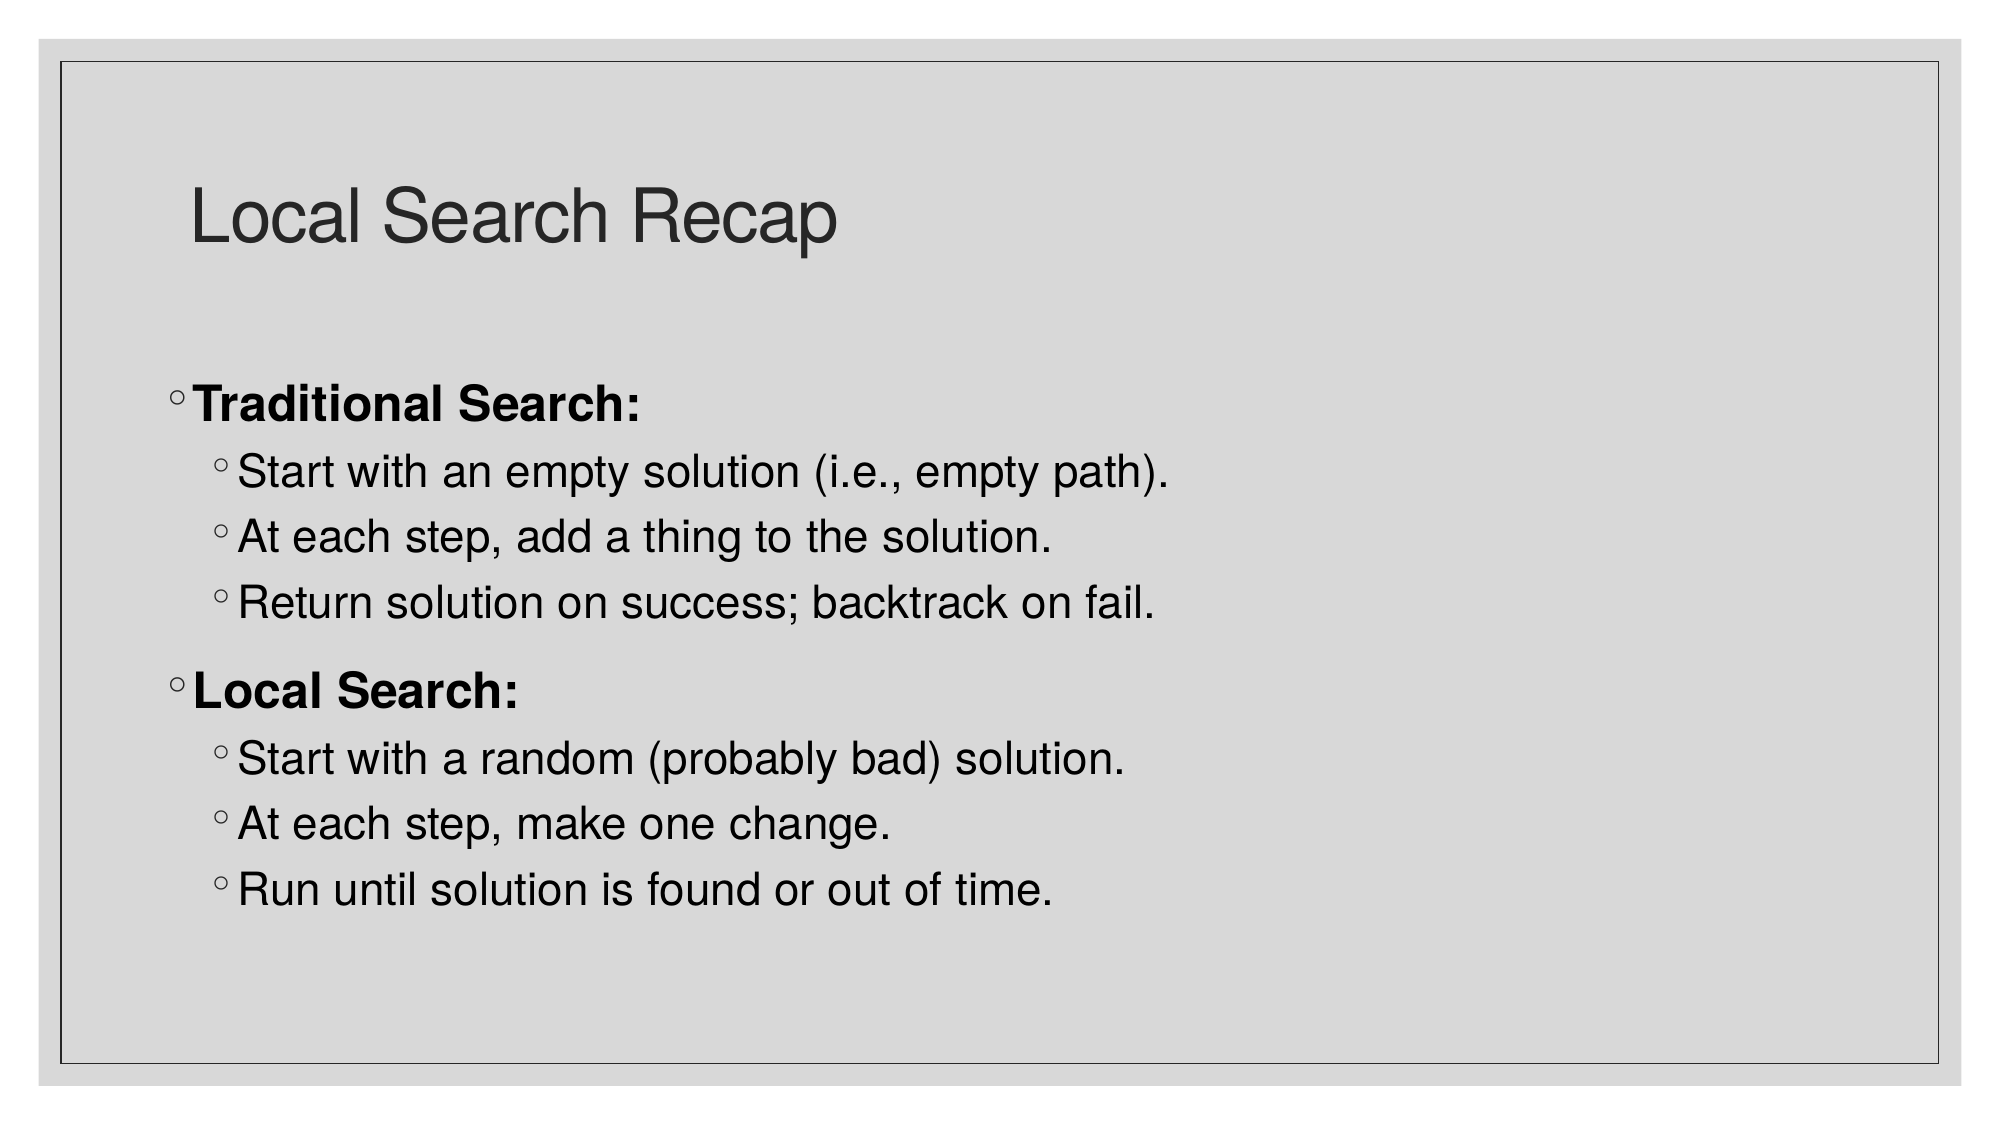

# Local Search Recap
Traditional Search:
Start with an empty solution (i.e., empty path).
At each step, add a thing to the solution.
Return solution on success; backtrack on fail.
Local Search:
Start with a random (probably bad) solution.
At each step, make one change.
Run until solution is found or out of time.